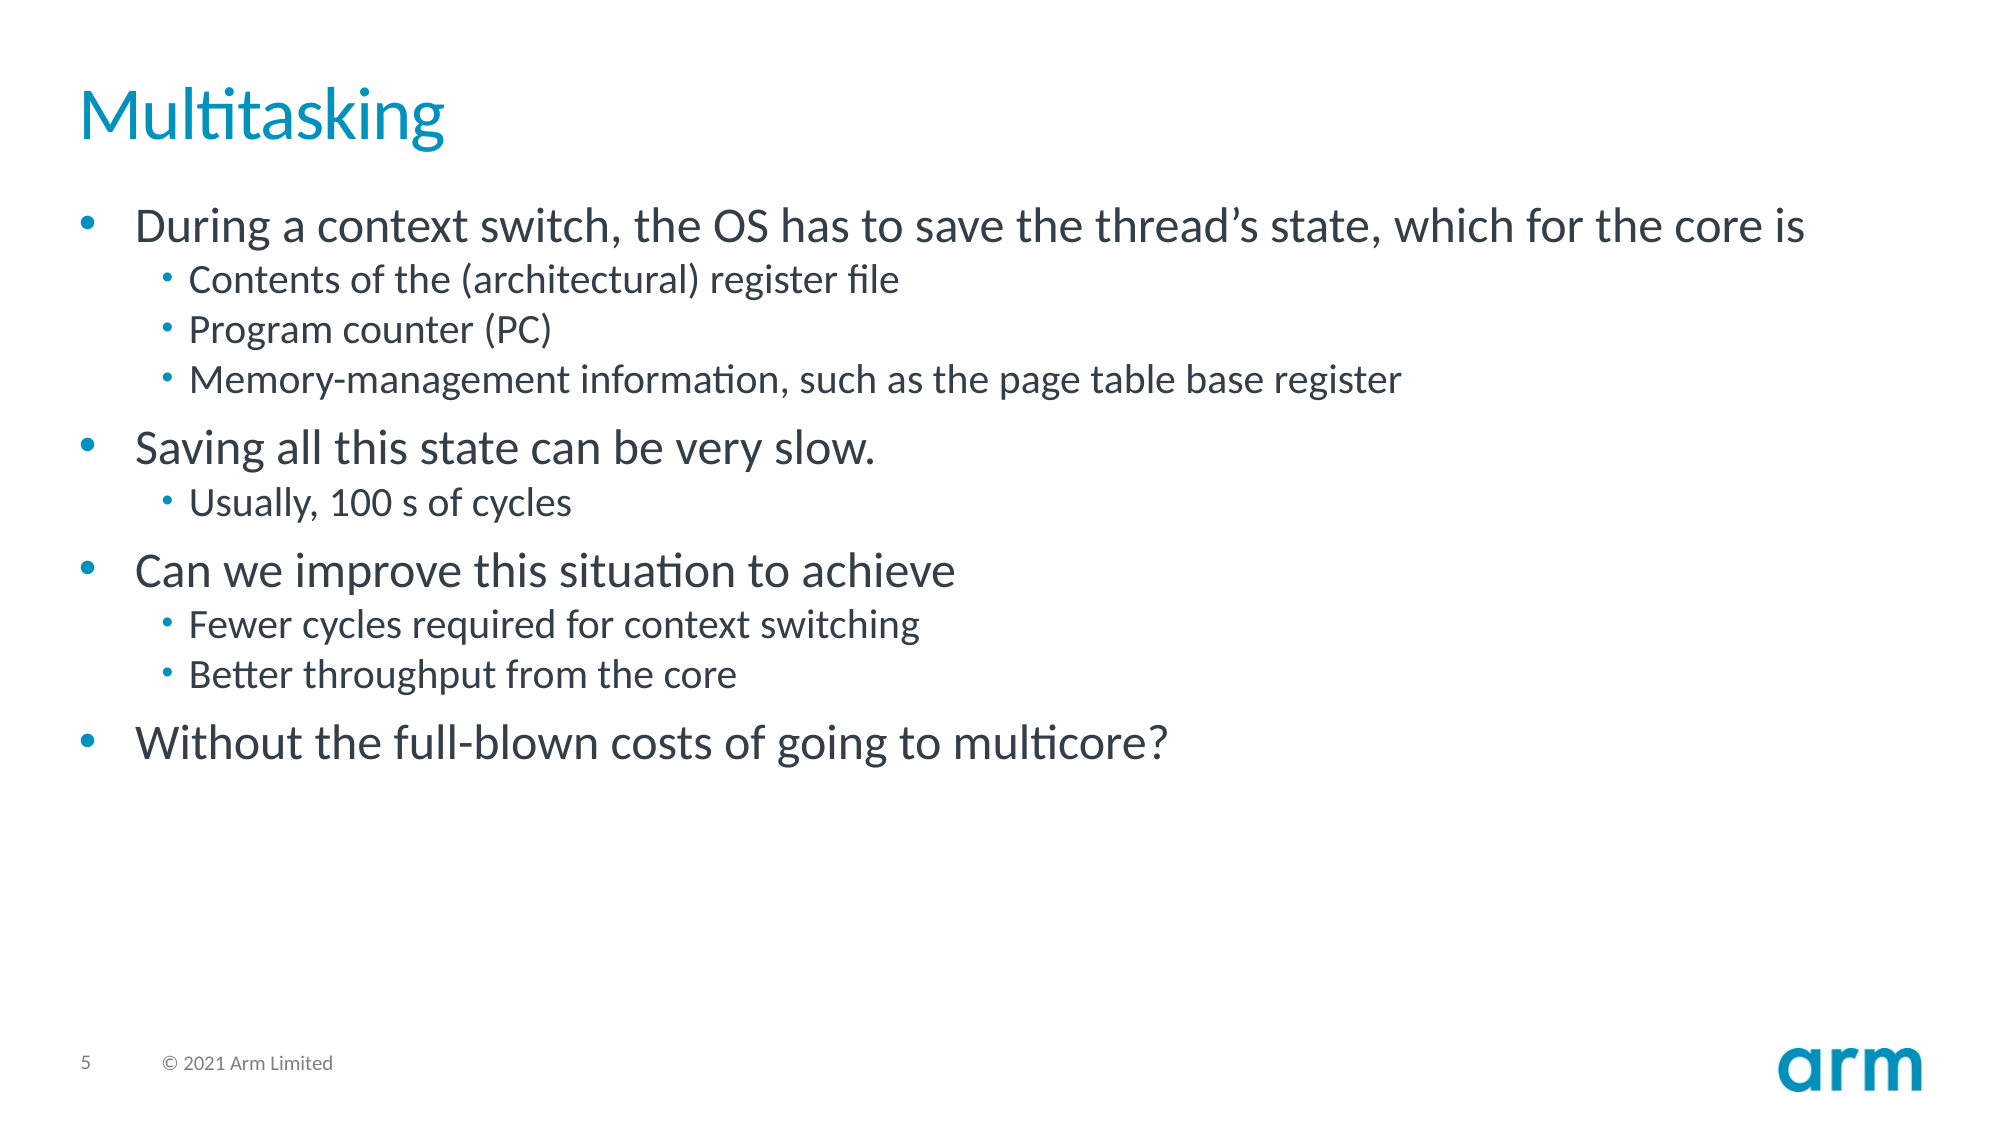

# Multitasking
During a context switch, the OS has to save the thread’s state, which for the core is
Contents of the (architectural) register file
Program counter (PC)
Memory-management information, such as the page table base register
Saving all this state can be very slow.
Usually, 100 s of cycles
Can we improve this situation to achieve
Fewer cycles required for context switching
Better throughput from the core
Without the full-blown costs of going to multicore?